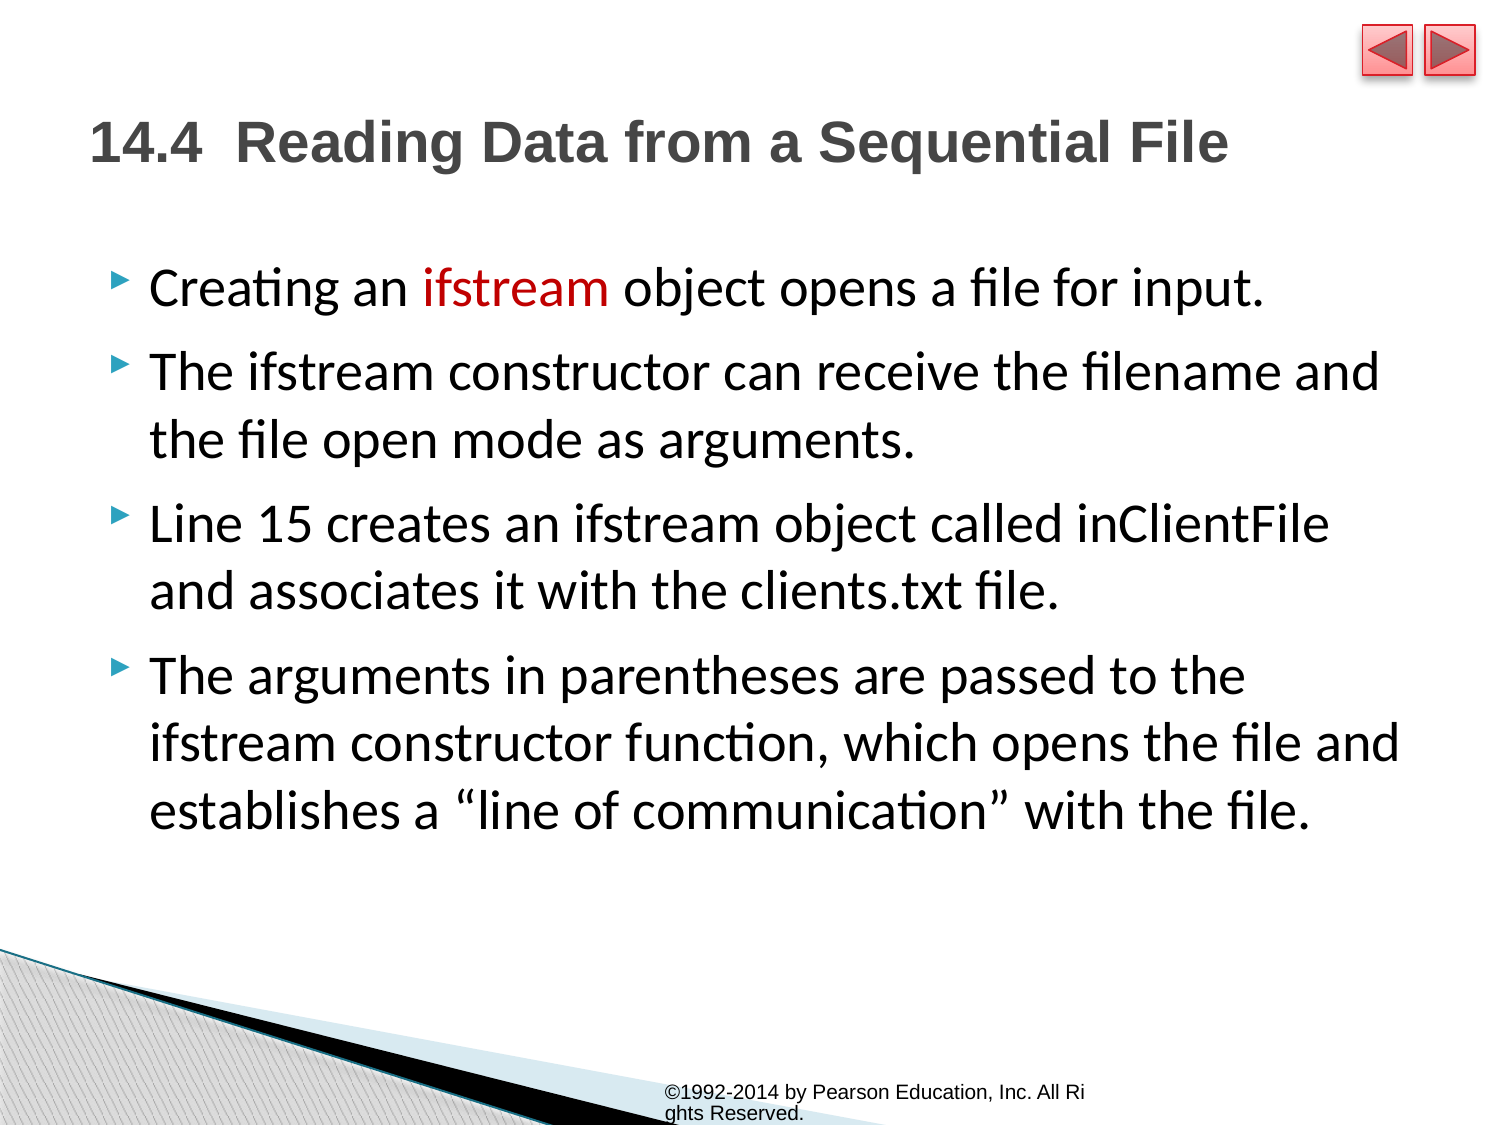

# 14.4  Reading Data from a Sequential File
Creating an ifstream object opens a file for input.
The ifstream constructor can receive the filename and the file open mode as arguments.
Line 15 creates an ifstream object called inClientFile and associates it with the clients.txt file.
The arguments in parentheses are passed to the ifstream constructor function, which opens the file and establishes a “line of communication” with the file.
©1992-2014 by Pearson Education, Inc. All Rights Reserved.